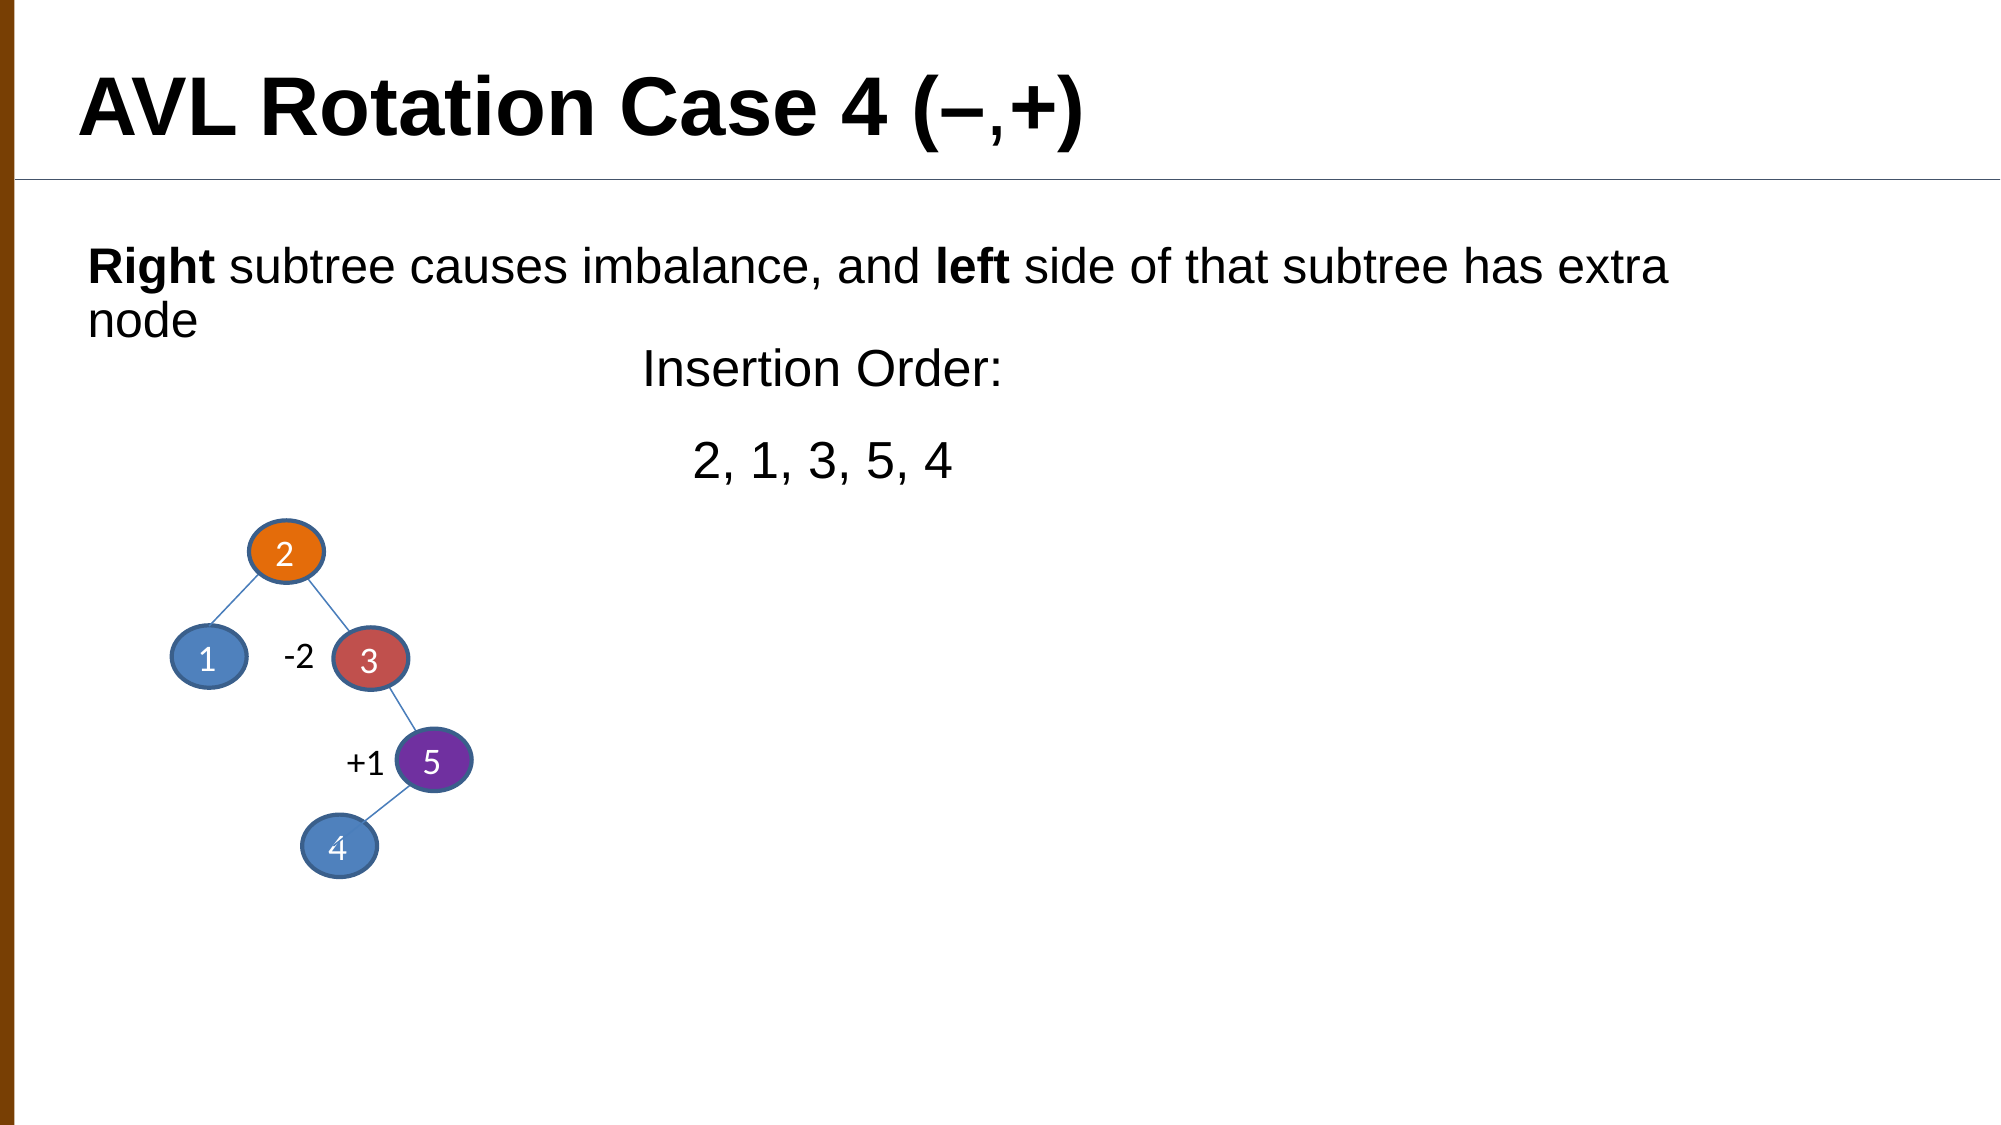

AVL Rotation Case 4 (–,+)
Right subtree causes imbalance, and left side of that subtree has extra node
Insertion Order:
2, 1, 3, 5, 4
2
1
3
5
4
-2
+1